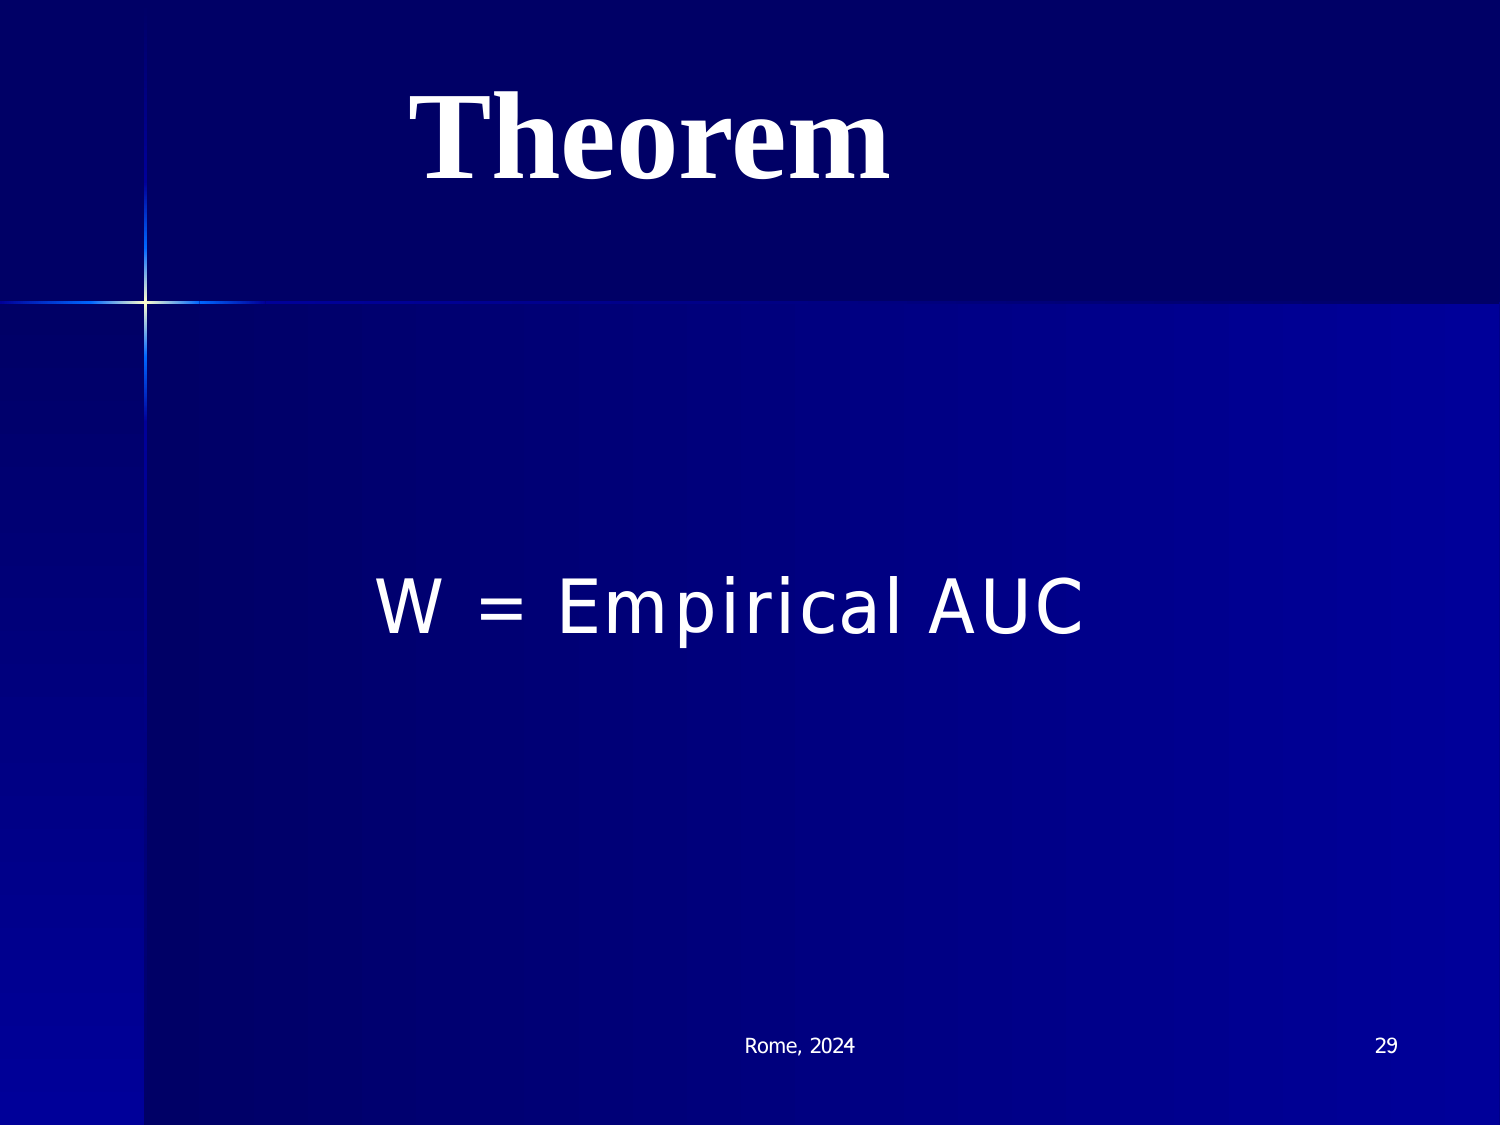

Theorem

W = Empirical AUC
Rome, 2024
29